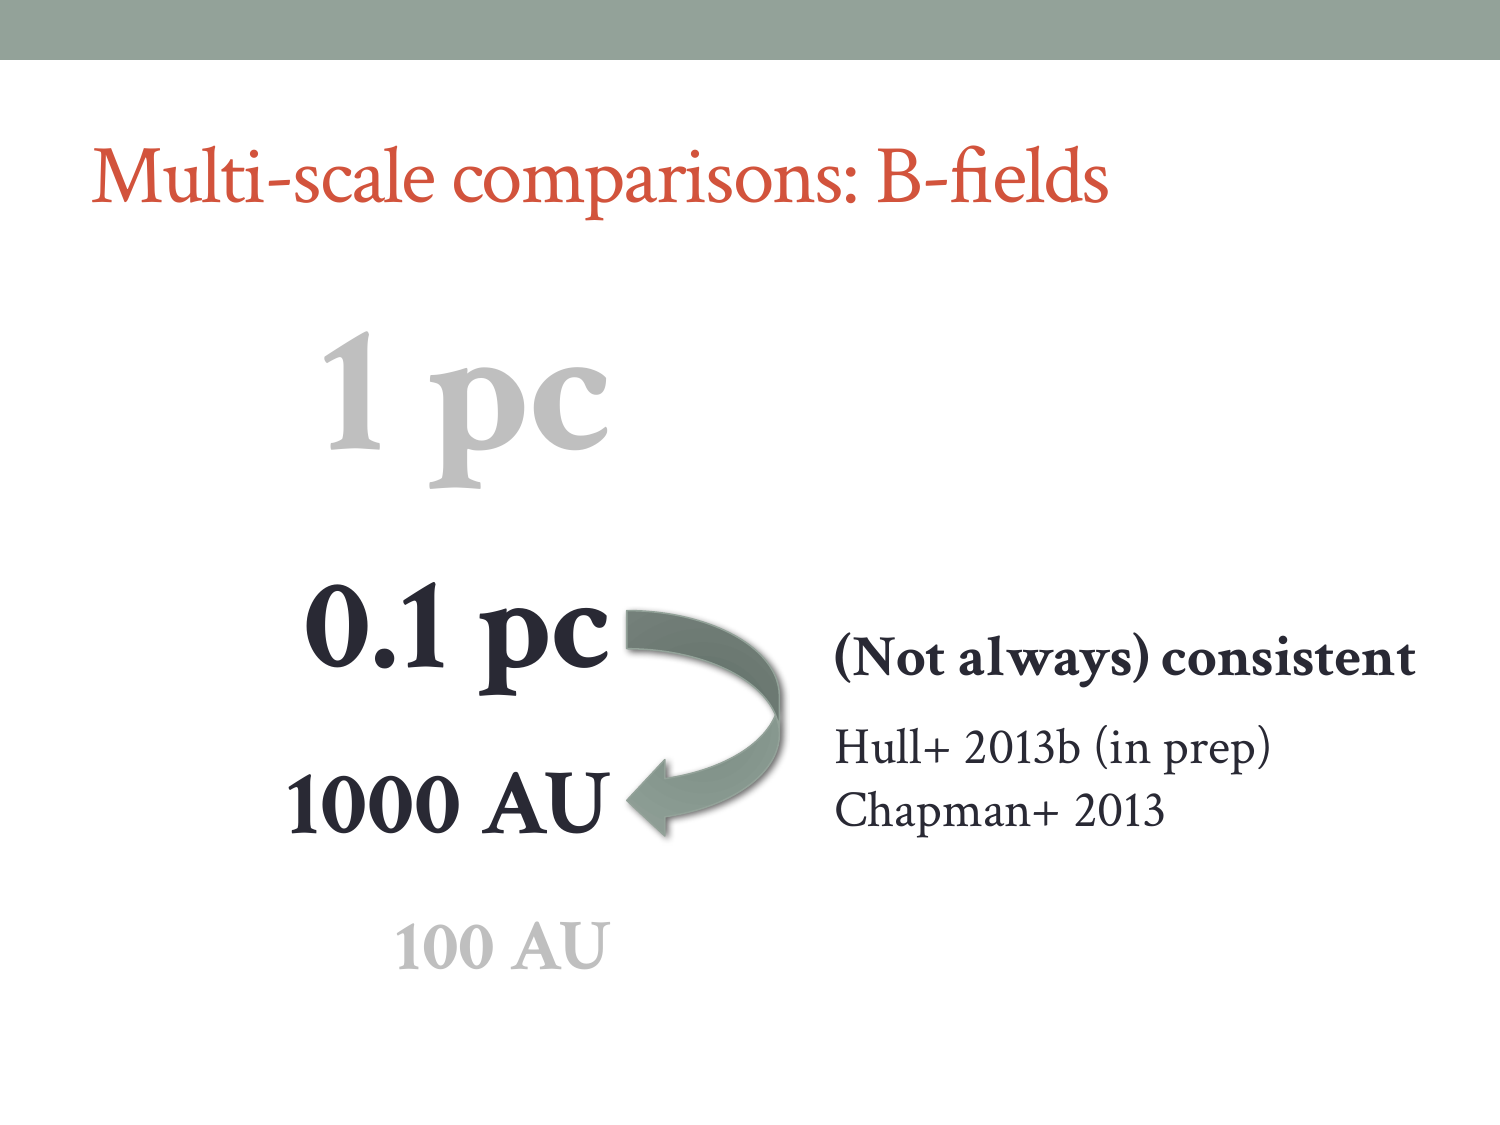

# Multi-scale comparisons: B-fields
1 pc

0.1 pc

1000 AU

100 AU
(Not always) consistent

Hull+ 2013b (in prep)
Chapman+ 2013